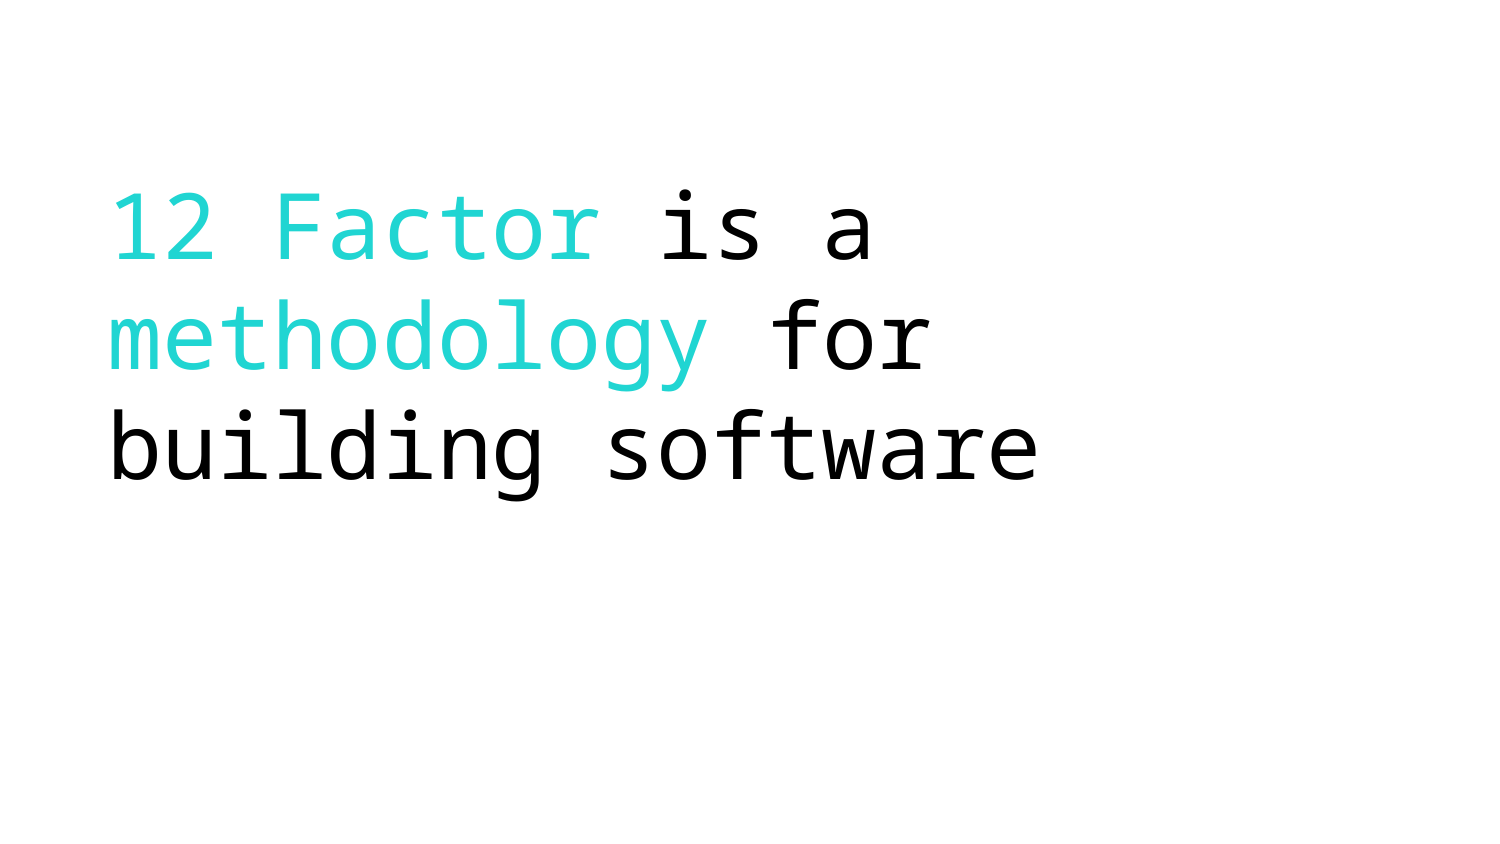

12 Factor is a methodology for building software